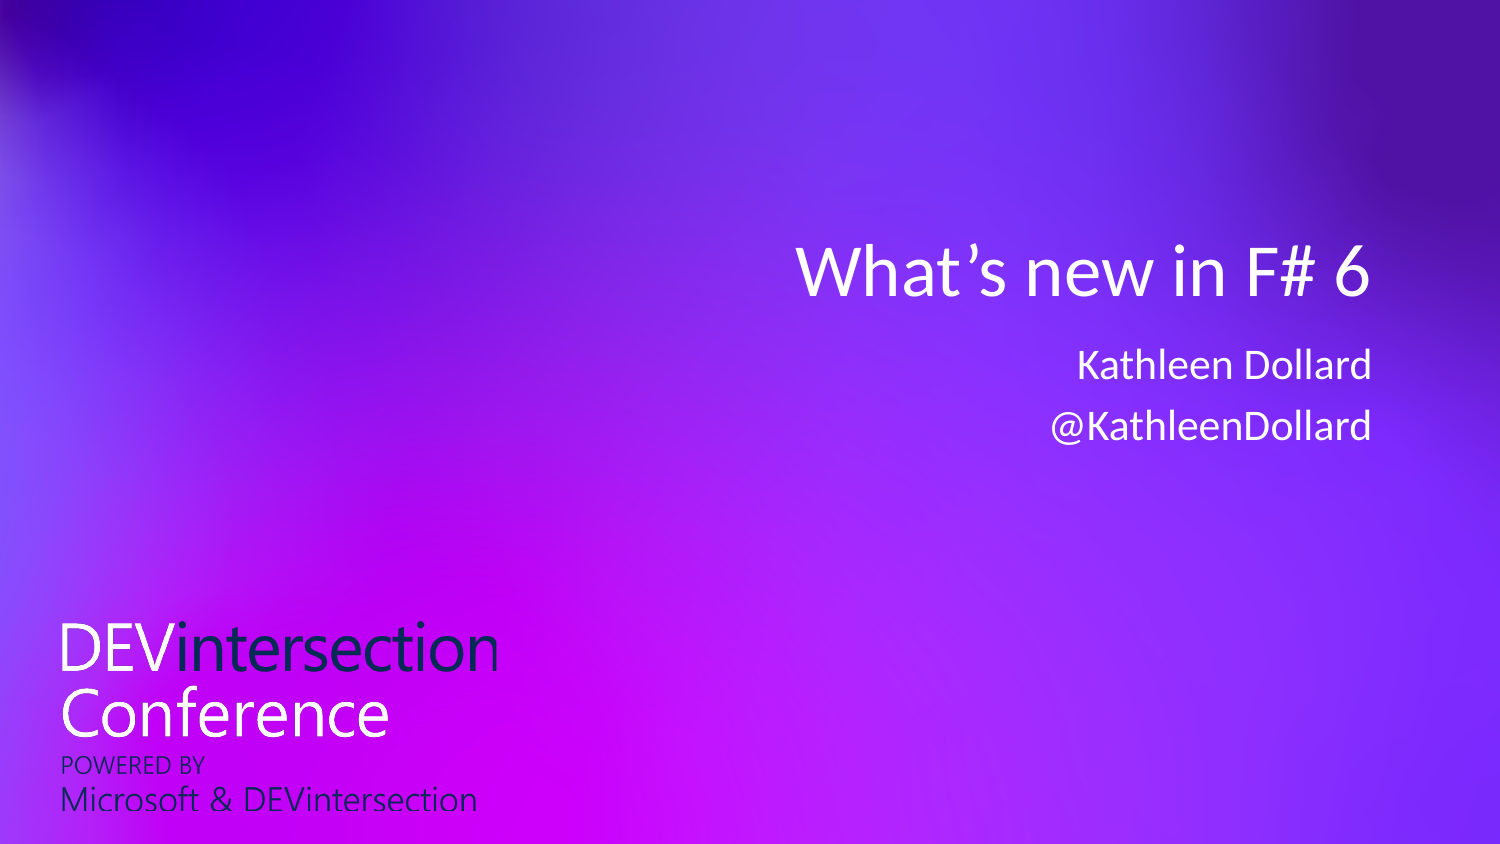

# What’s new in F# 6
Kathleen Dollard
@KathleenDollard